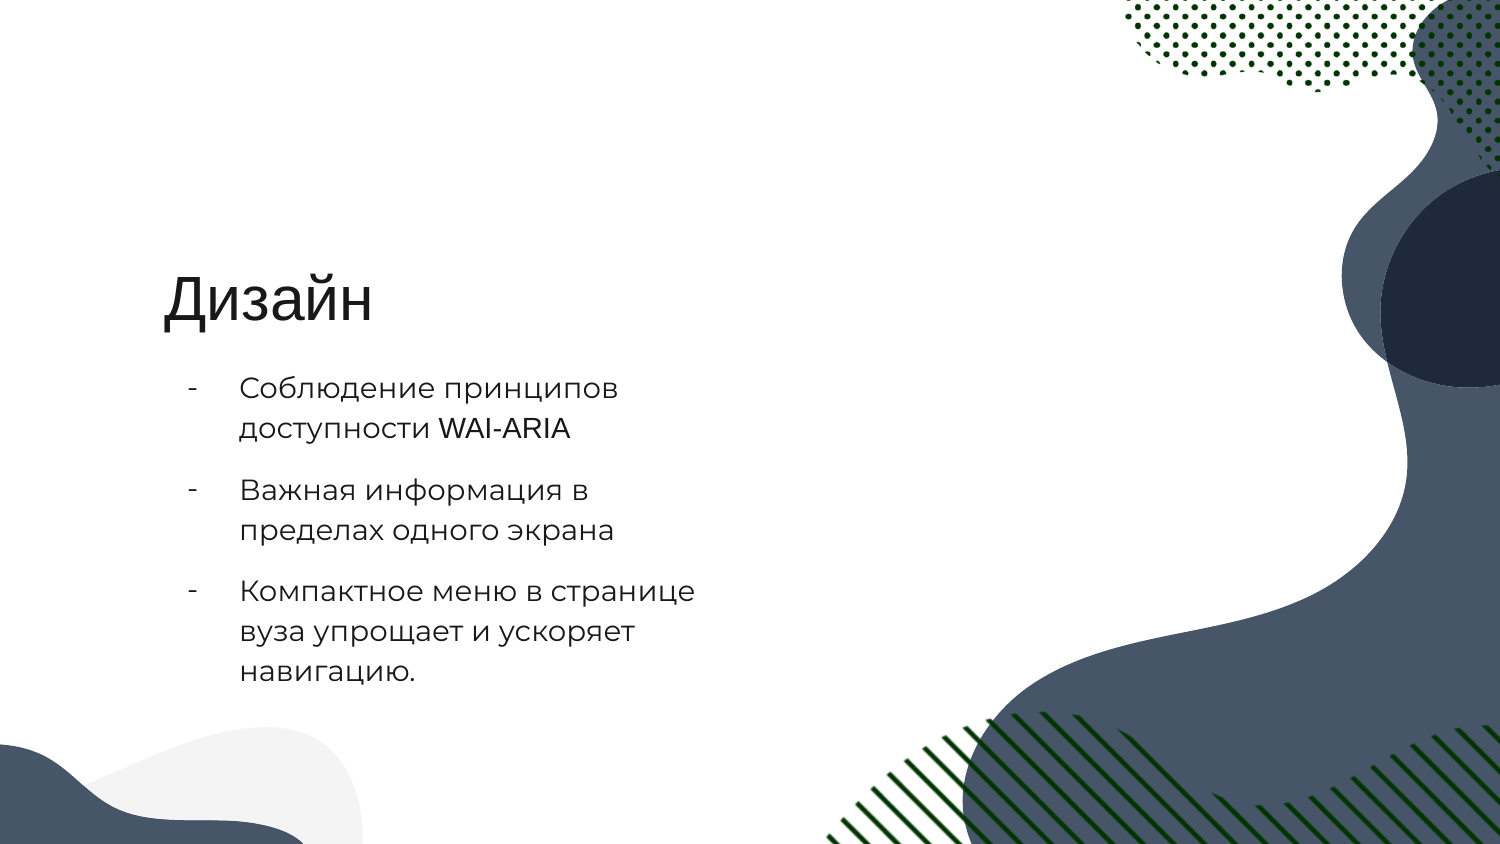

# Дизайн
Соблюдение принципов доступности WAI-ARIA
Важная информация в пределах одного экрана
Компактное меню в странице вуза упрощает и ускоряет навигацию.